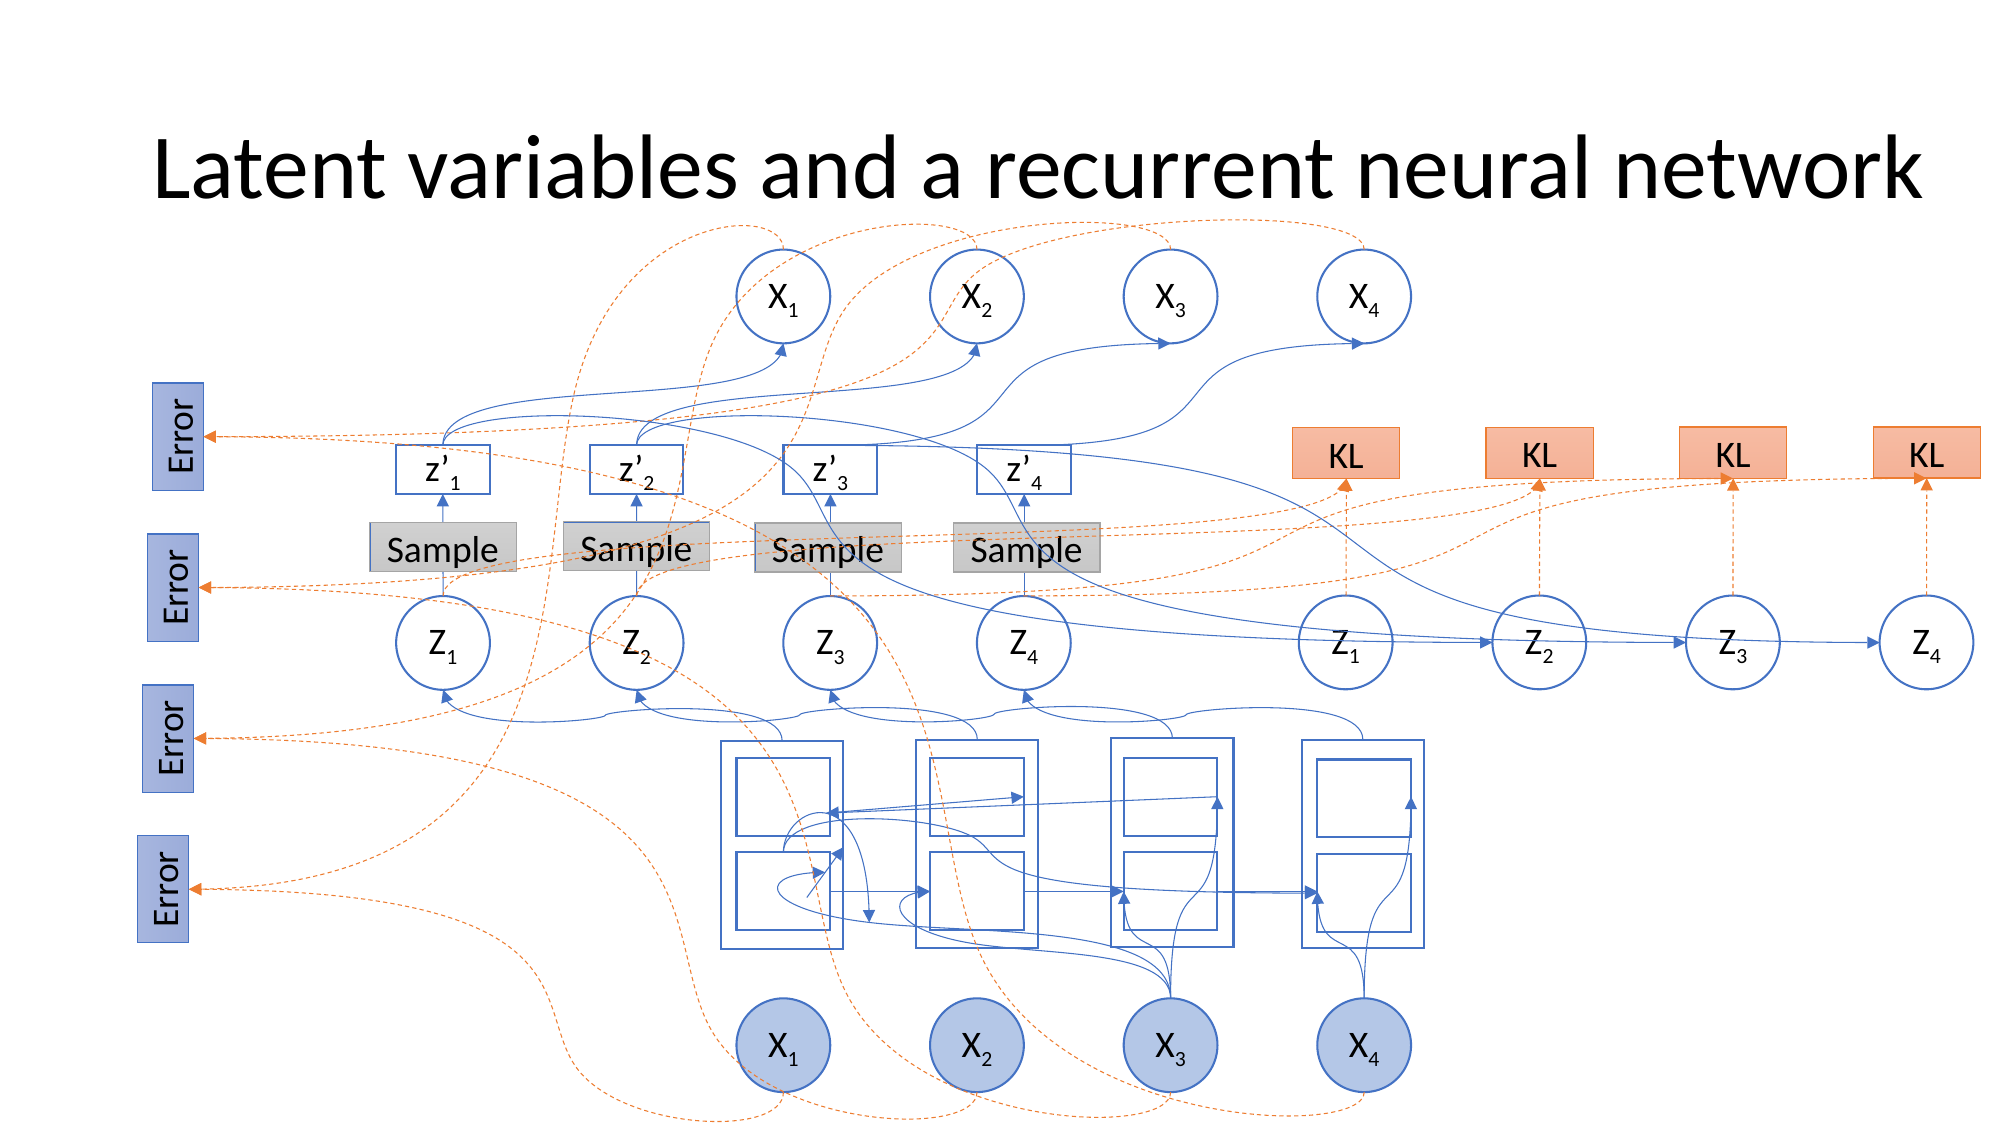

# Latent variables and a recurrent neural network

X1
X2
X3
X4
Error
KL
KL
KL
KL
z’1
z’2
z’3
z’4
Sample
Sample
Sample
Sample
Error
Z1
Z2
Z3
Z4
Z1
Z2
Z3
Z4
Error

Error
X1
X2
X3
X4